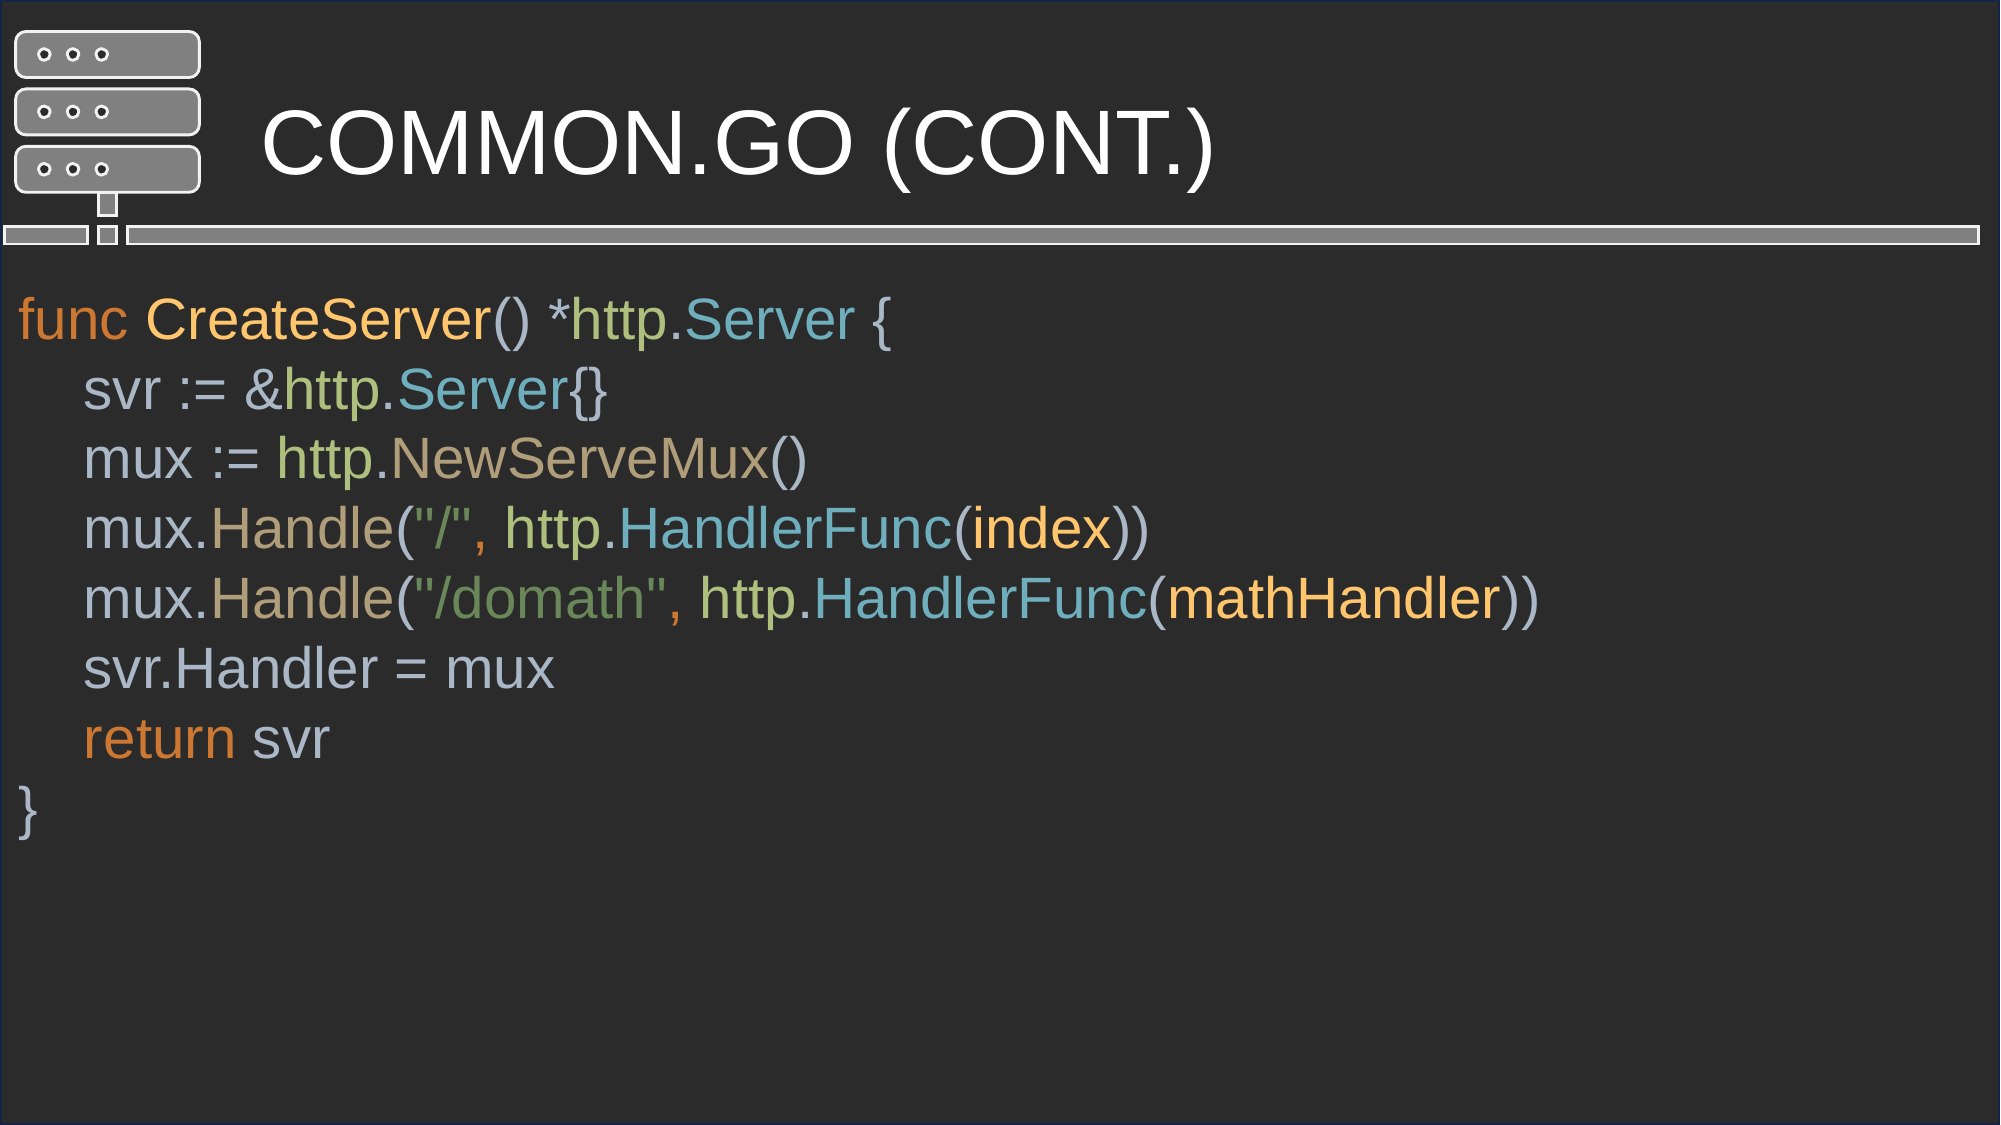

common.go (cont.)

func CreateServer() *http.Server {
    svr := &http.Server{}
    mux := http.NewServeMux()
    mux.Handle("/", http.HandlerFunc(index))
    mux.Handle("/domath", http.HandlerFunc(mathHandler))
    svr.Handler = mux
    return svr
}